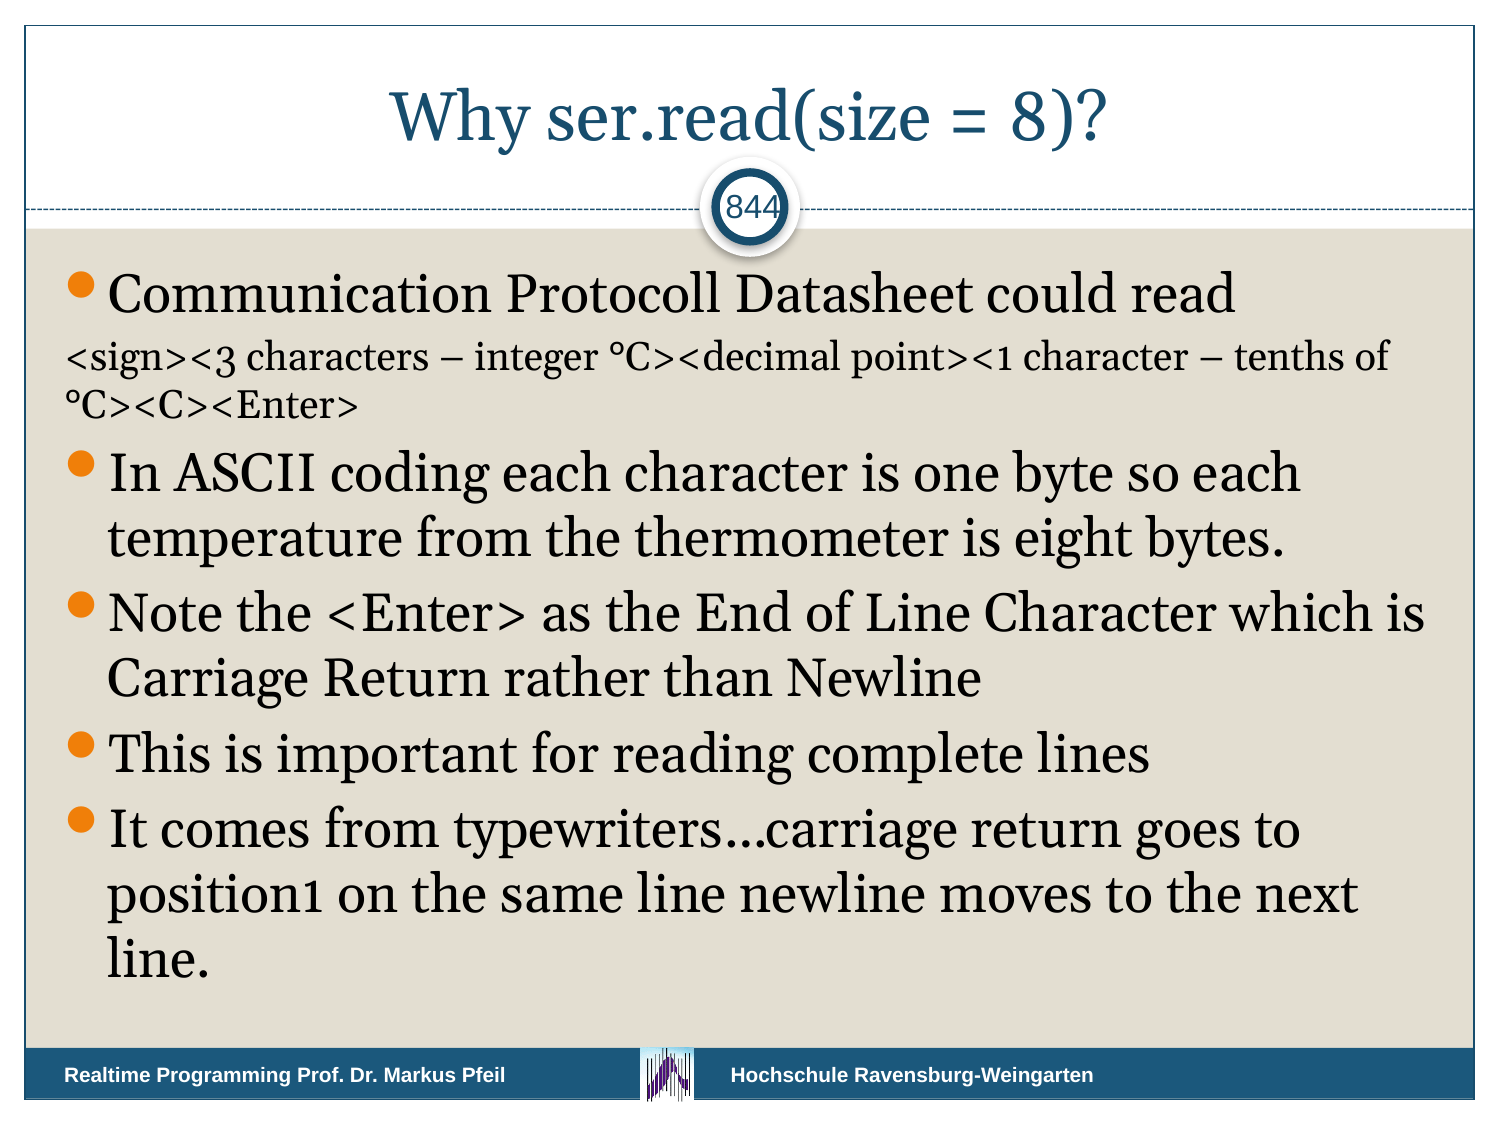

# Why ser.read(size = 8)?
844
Communication Protocoll Datasheet could read
<sign><3 characters – integer °C><decimal point><1 character – tenths of °C><C><Enter>
In ASCII coding each character is one byte so each temperature from the thermometer is eight bytes.
Note the <Enter> as the End of Line Character which is Carriage Return rather than Newline
This is important for reading complete lines
It comes from typewriters…carriage return goes to position1 on the same line newline moves to the next line.
Realtime Programming Prof. Dr. Markus Pfeil